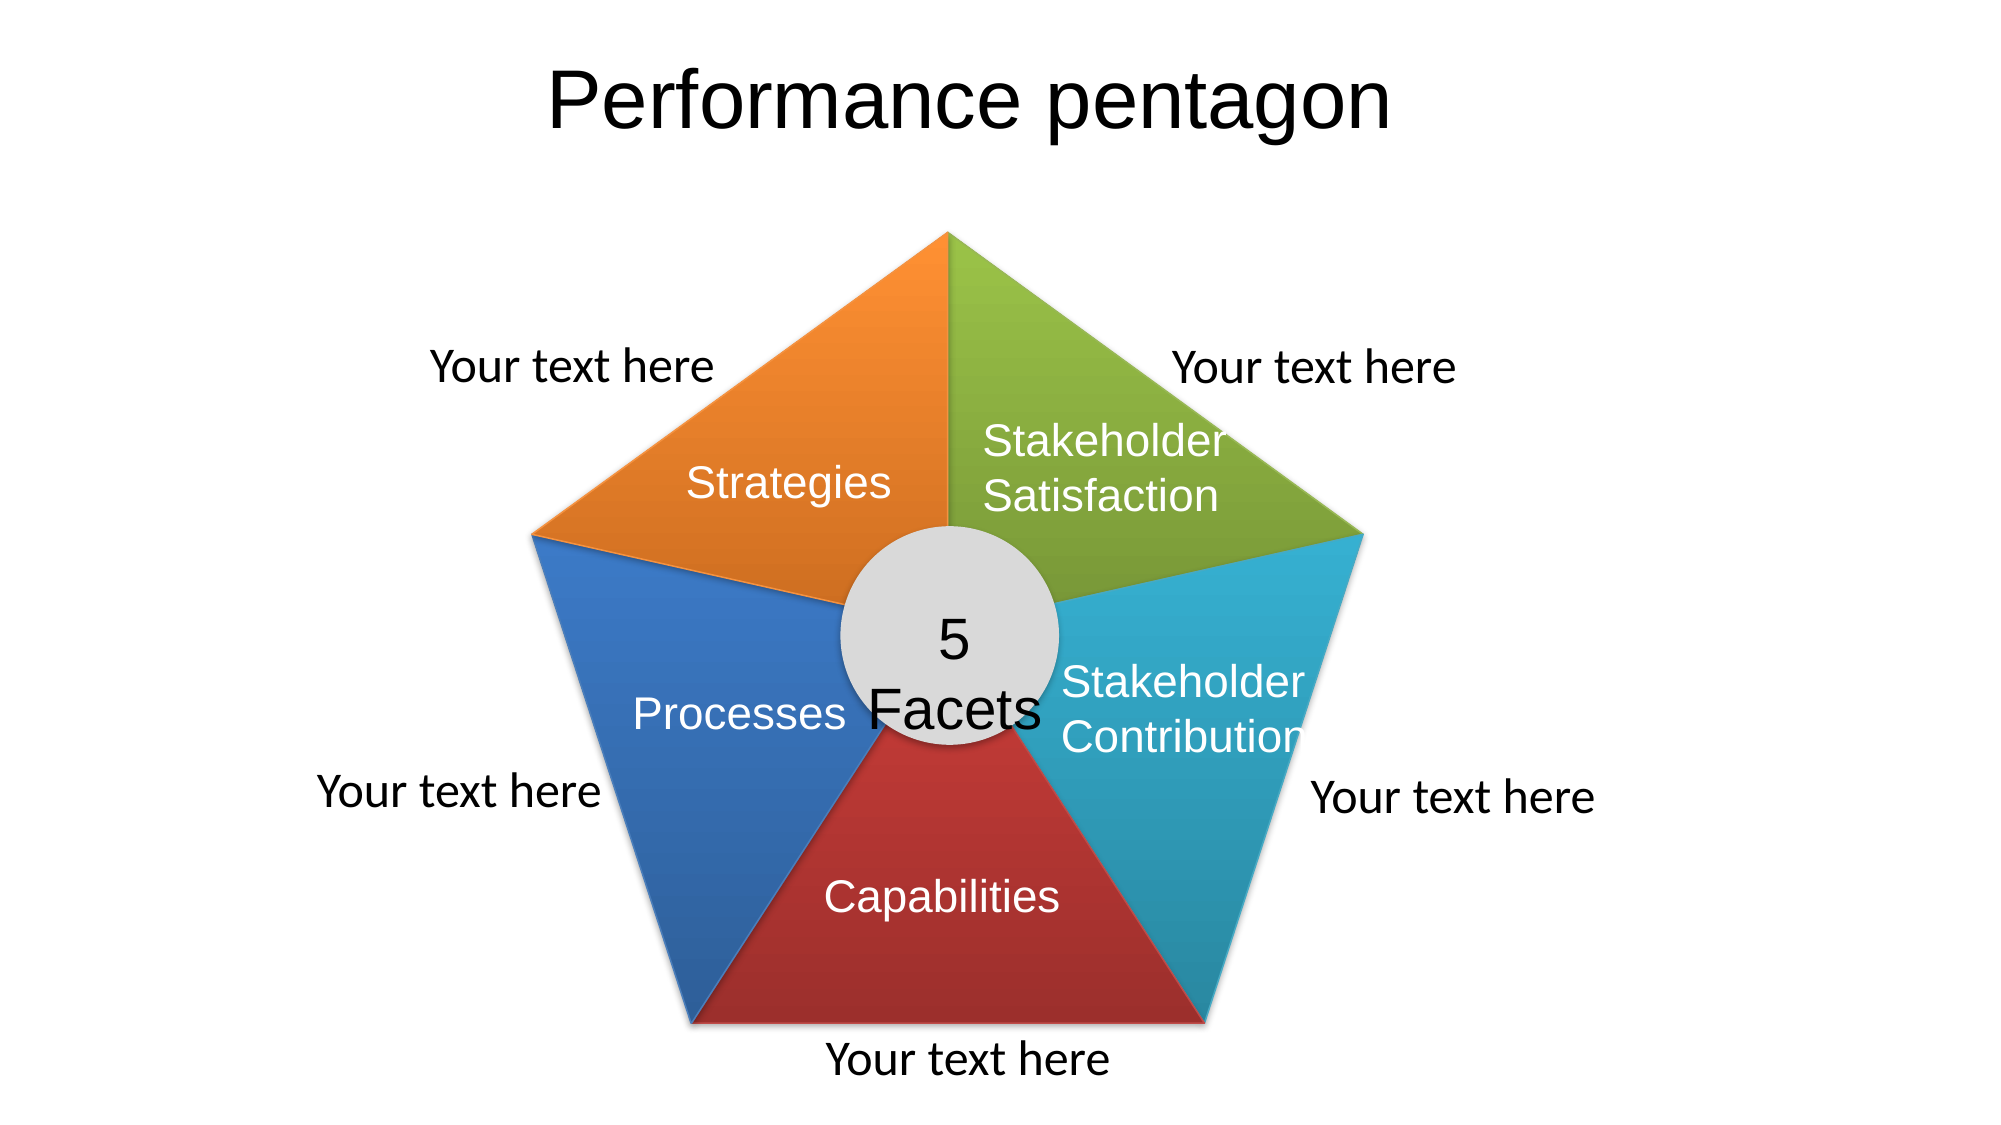

# Performance pentagon

Strategies

Stakeholder
Satisfaction
Your text here
Your text here

5 Facets

Processes

Stakeholder
Contribution

Capabilities
Your text here
Your text here
Your text here